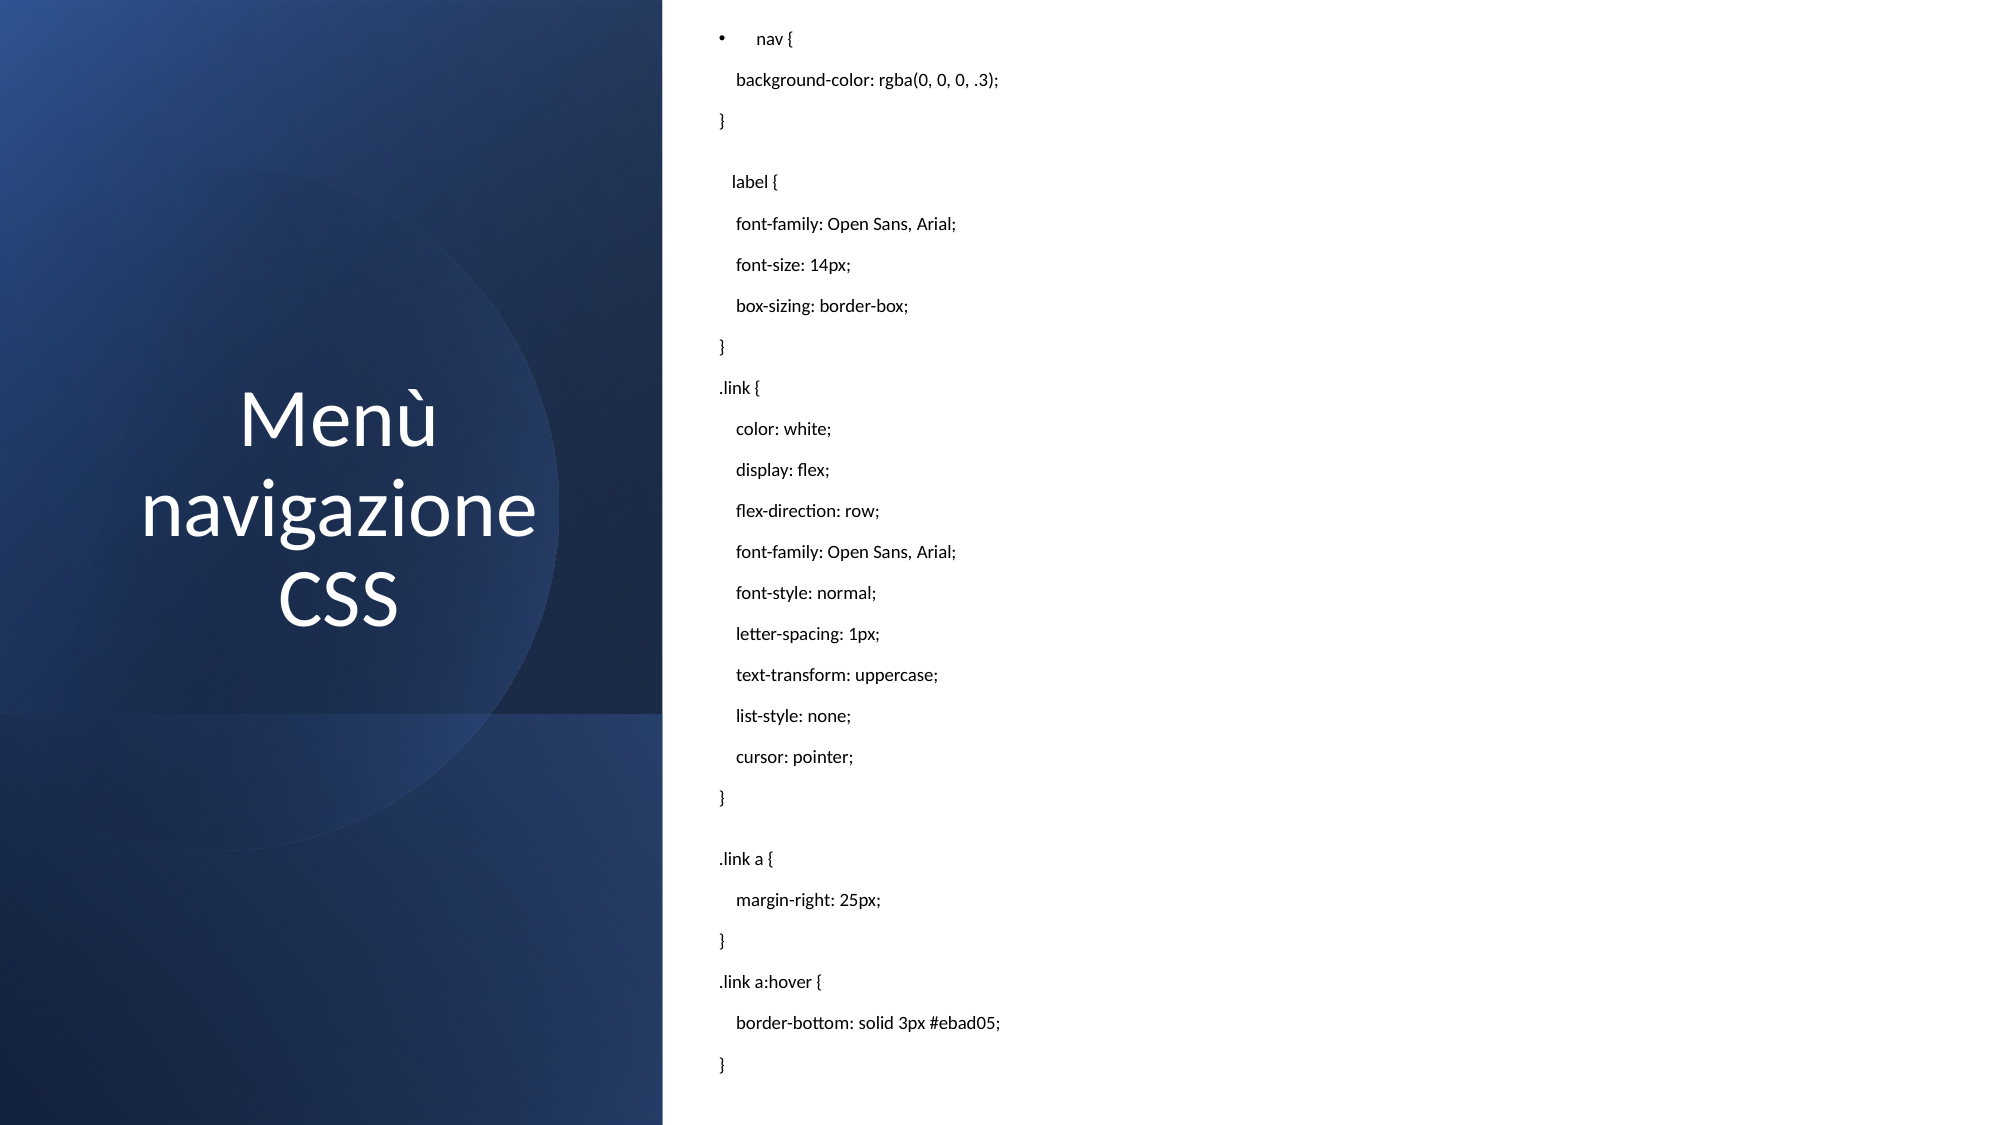

nav {
    background-color: rgba(0, 0, 0, .3);
}
   label {
    font-family: Open Sans, Arial;
    font-size: 14px;
    box-sizing: border-box;
}
.link {
    color: white;
    display: flex;
    flex-direction: row;
    font-family: Open Sans, Arial;
    font-style: normal;
    letter-spacing: 1px;
    text-transform: uppercase;
    list-style: none;
    cursor: pointer;
}
.link a {
    margin-right: 25px;
}
.link a:hover {
    border-bottom: solid 3px #ebad05;
}

# Menù navigazione CSS